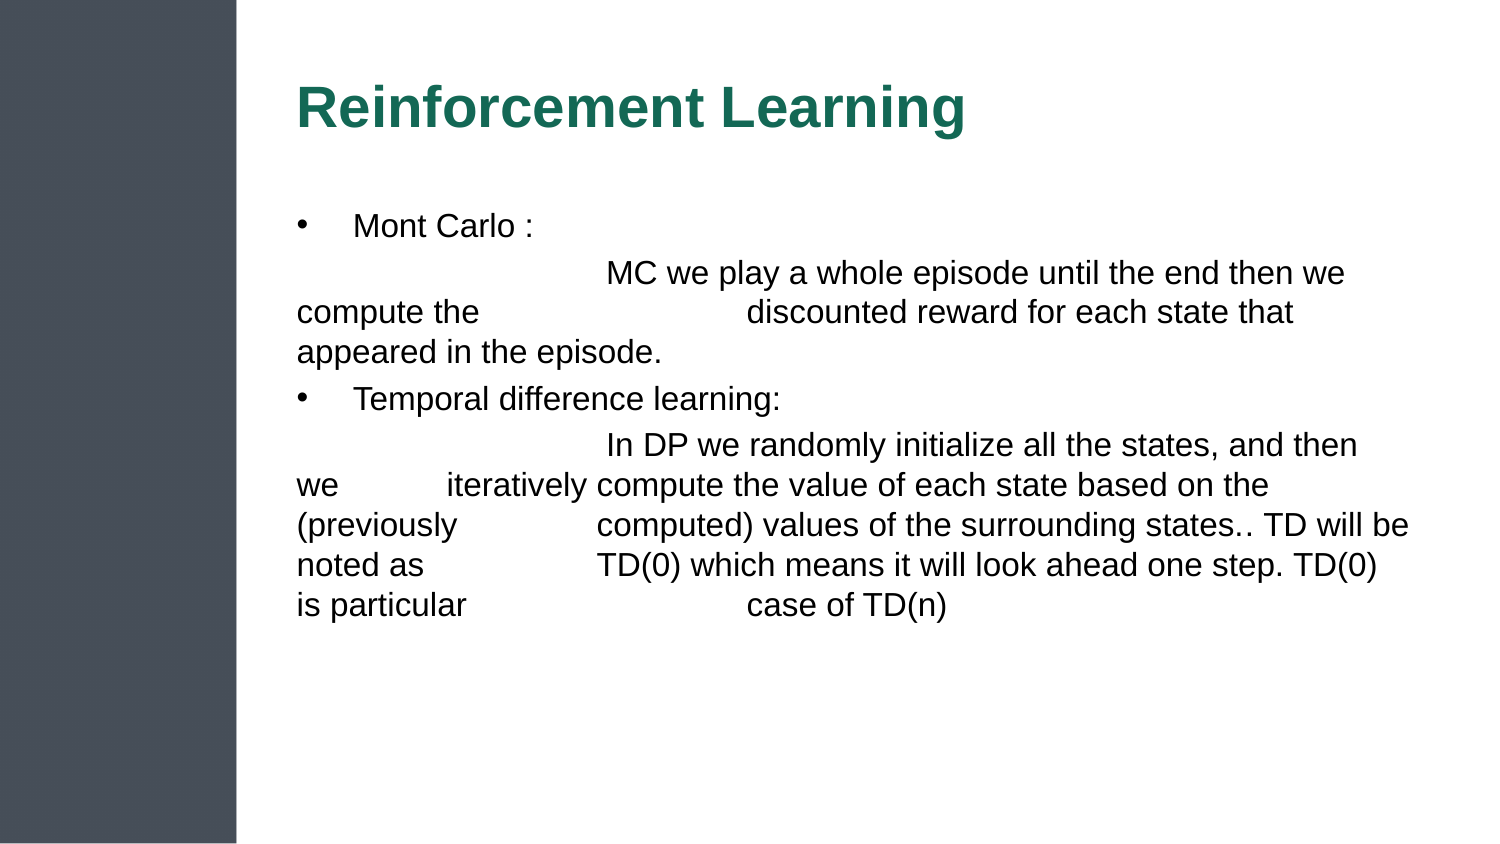

# Reinforcement Learning
Mont Carlo :
		 MC we play a whole episode until the end then we compute the 		discounted reward for each state that appeared in the episode.
Temporal difference learning:
		 In DP we randomly initialize all the states, and then we 	iteratively compute the value of each state based on the (previously 	computed) values of the surrounding states.. TD will be noted as 		TD(0) which means it will look ahead one step. TD(0) is particular 		case of TD(n)